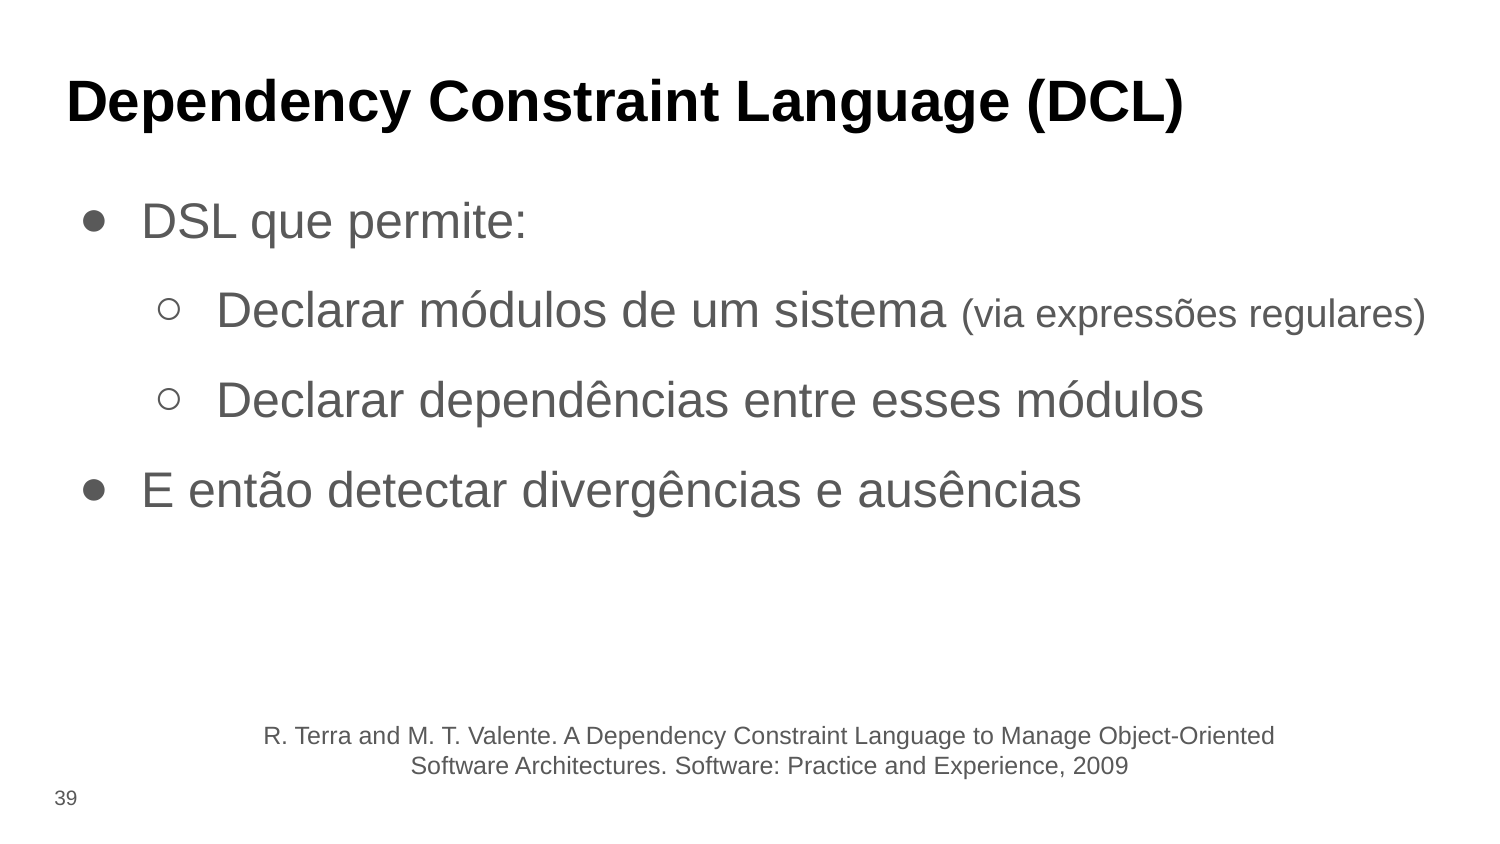

# Dependency Constraint Language (DCL)
DSL que permite:
Declarar módulos de um sistema (via expressões regulares)
Declarar dependências entre esses módulos
E então detectar divergências e ausências
R. Terra and M. T. Valente. A Dependency Constraint Language to Manage Object-Oriented Software Architectures. Software: Practice and Experience, 2009
39